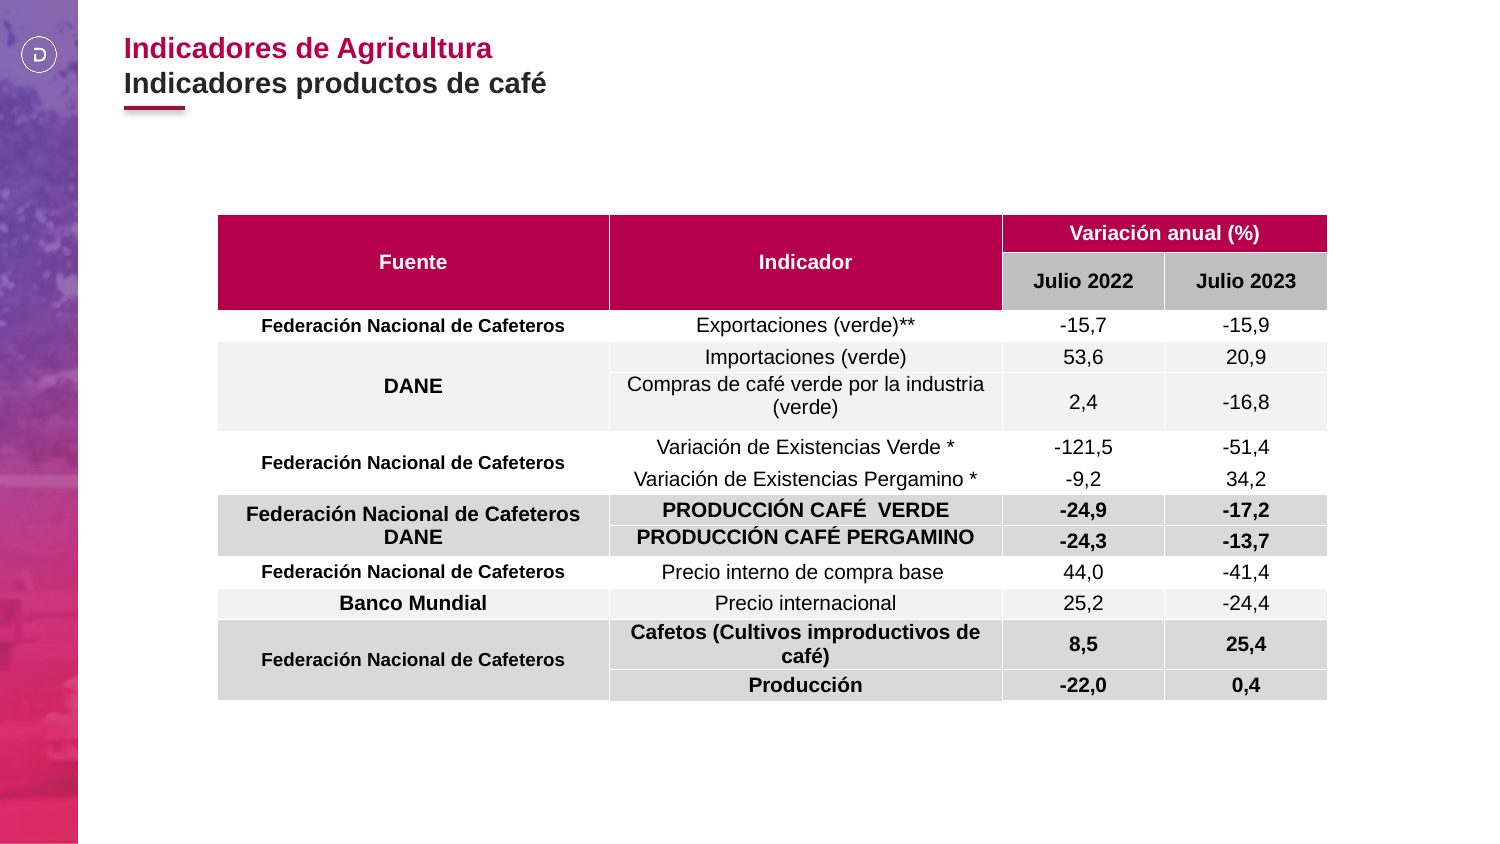

Indicadores de Agricultura
Indicadores productos de café
| Fuente | Indicador | Variación anual (%) |  |
| --- | --- | --- | --- |
|  |  | Julio 2022 | Julio 2023 |
| Federación Nacional de Cafeteros | Exportaciones (verde)\*\* | -15,7 | -15,9 |
| DANE | Importaciones (verde) | 53,6 | 20,9 |
|  | Compras de café verde por la industria (verde) | 2,4 | -16,8 |
| Federación Nacional de Cafeteros | Variación de Existencias Verde \* | -121,5 | -51,4 |
|  | Variación de Existencias Pergamino \* | -9,2 | 34,2 |
| Federación Nacional de Cafeteros DANE | PRODUCCIÓN CAFÉ VERDE | -24,9 | -17,2 |
|  | PRODUCCIÓN CAFÉ PERGAMINO | -24,3 | -13,7 |
| Federación Nacional de Cafeteros | Precio interno de compra base | 44,0 | -41,4 |
| Banco Mundial | Precio internacional | 25,2 | -24,4 |
| Federación Nacional de Cafeteros | Cafetos (Cultivos improductivos de café) | 8,5 | 25,4 |
|  | Producción | -22,0 | 0,4 |